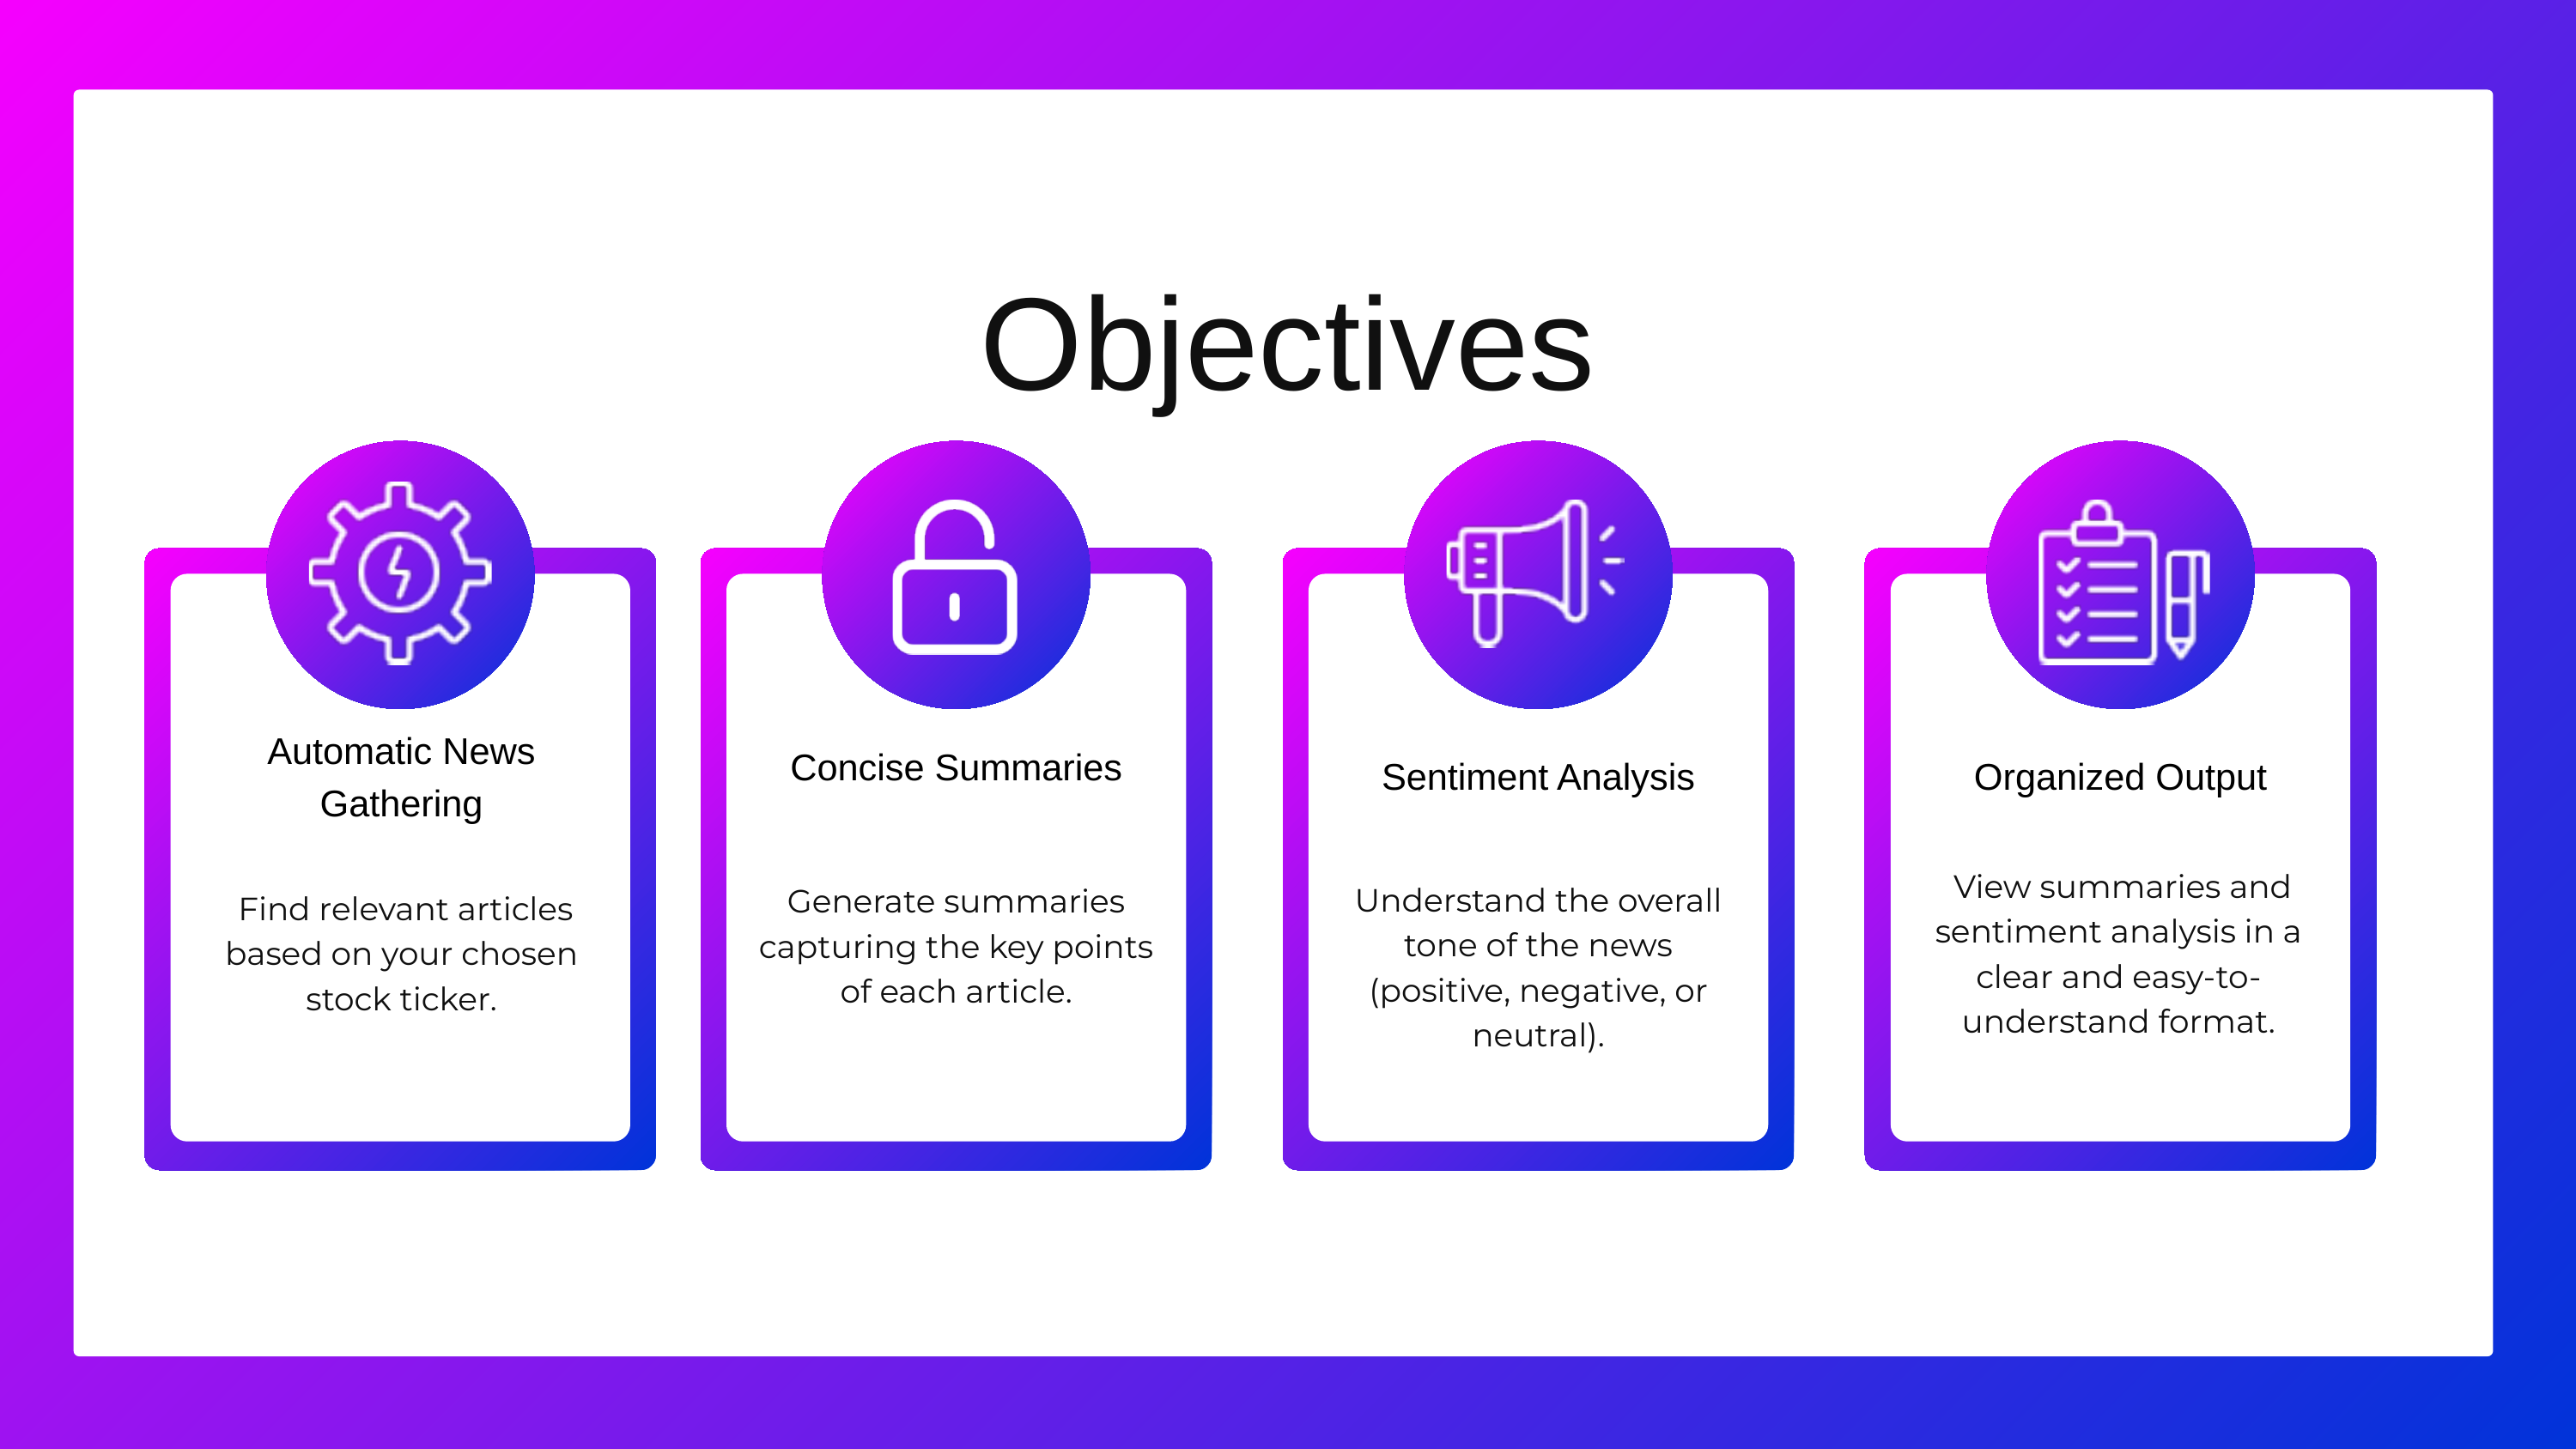

Objectives

Automatic News Gathering
Concise Summaries
Sentiment Analysis
Organized Output
 View summaries and sentiment analysis in a clear and easy-to-understand format.
Understand the overall tone of the news (positive, negative, or neutral).
Generate summaries capturing the key points of each article.
 Find relevant articles based on your chosen stock ticker.